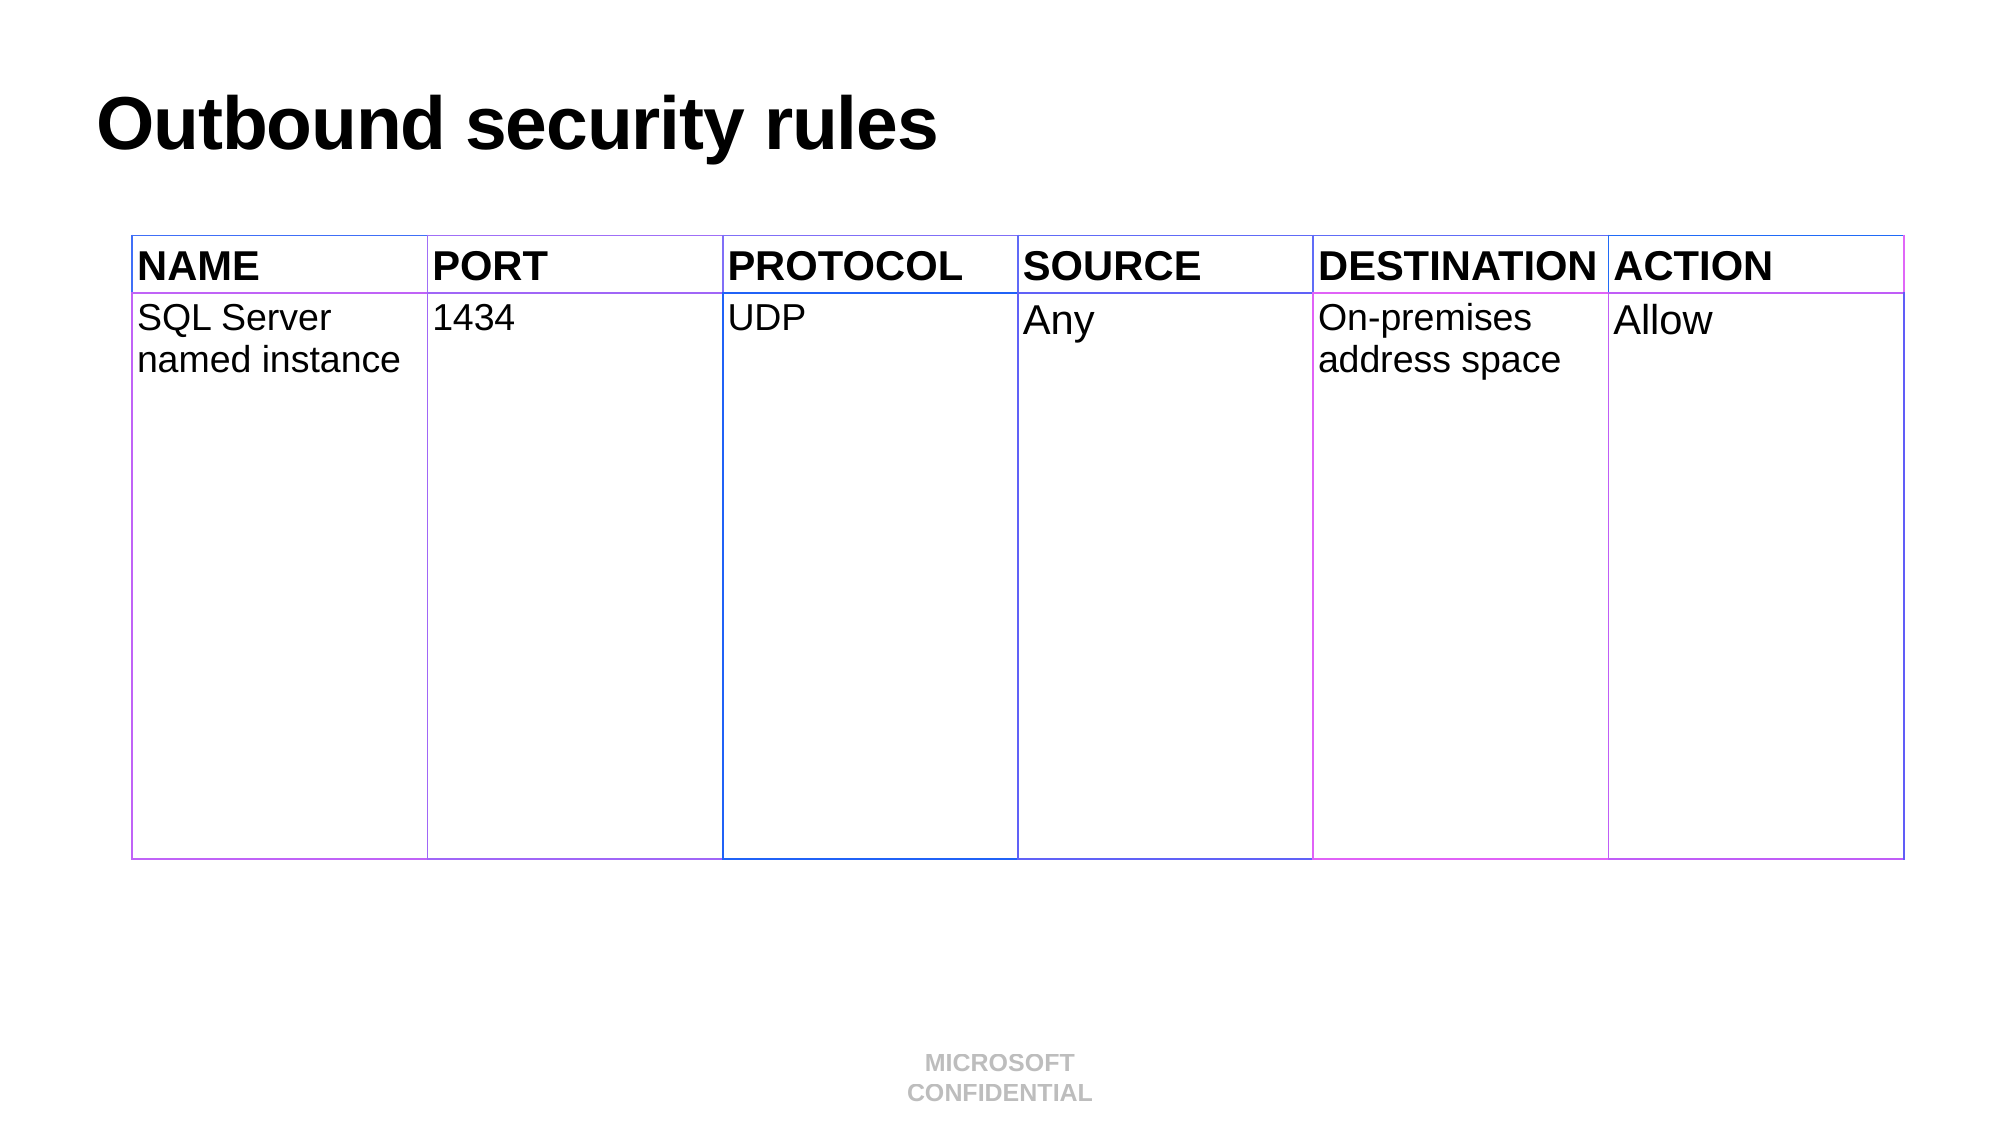

# Outbound security rules
| NAME | PORT | PROTOCOL | SOURCE | DESTINATION | ACTION |
| --- | --- | --- | --- | --- | --- |
| SQL Server named instance | 1434 | UDP | Any | On-premises address space | Allow |